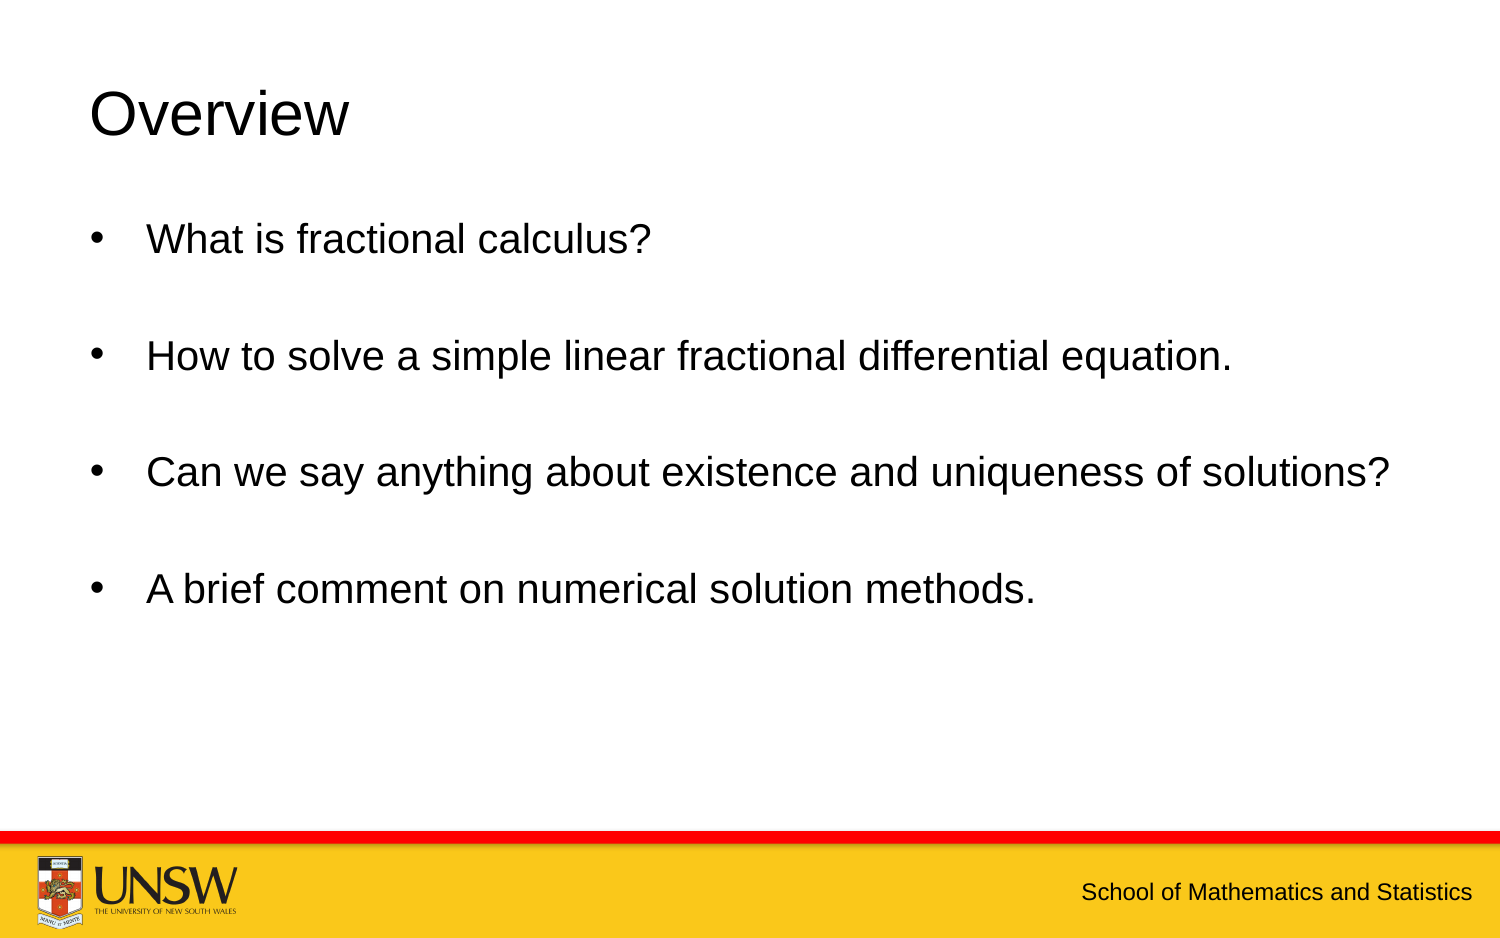

# Overview
What is fractional calculus?

How to solve a simple linear fractional differential equation.

Can we say anything about existence and uniqueness of solutions?

A brief comment on numerical solution methods.